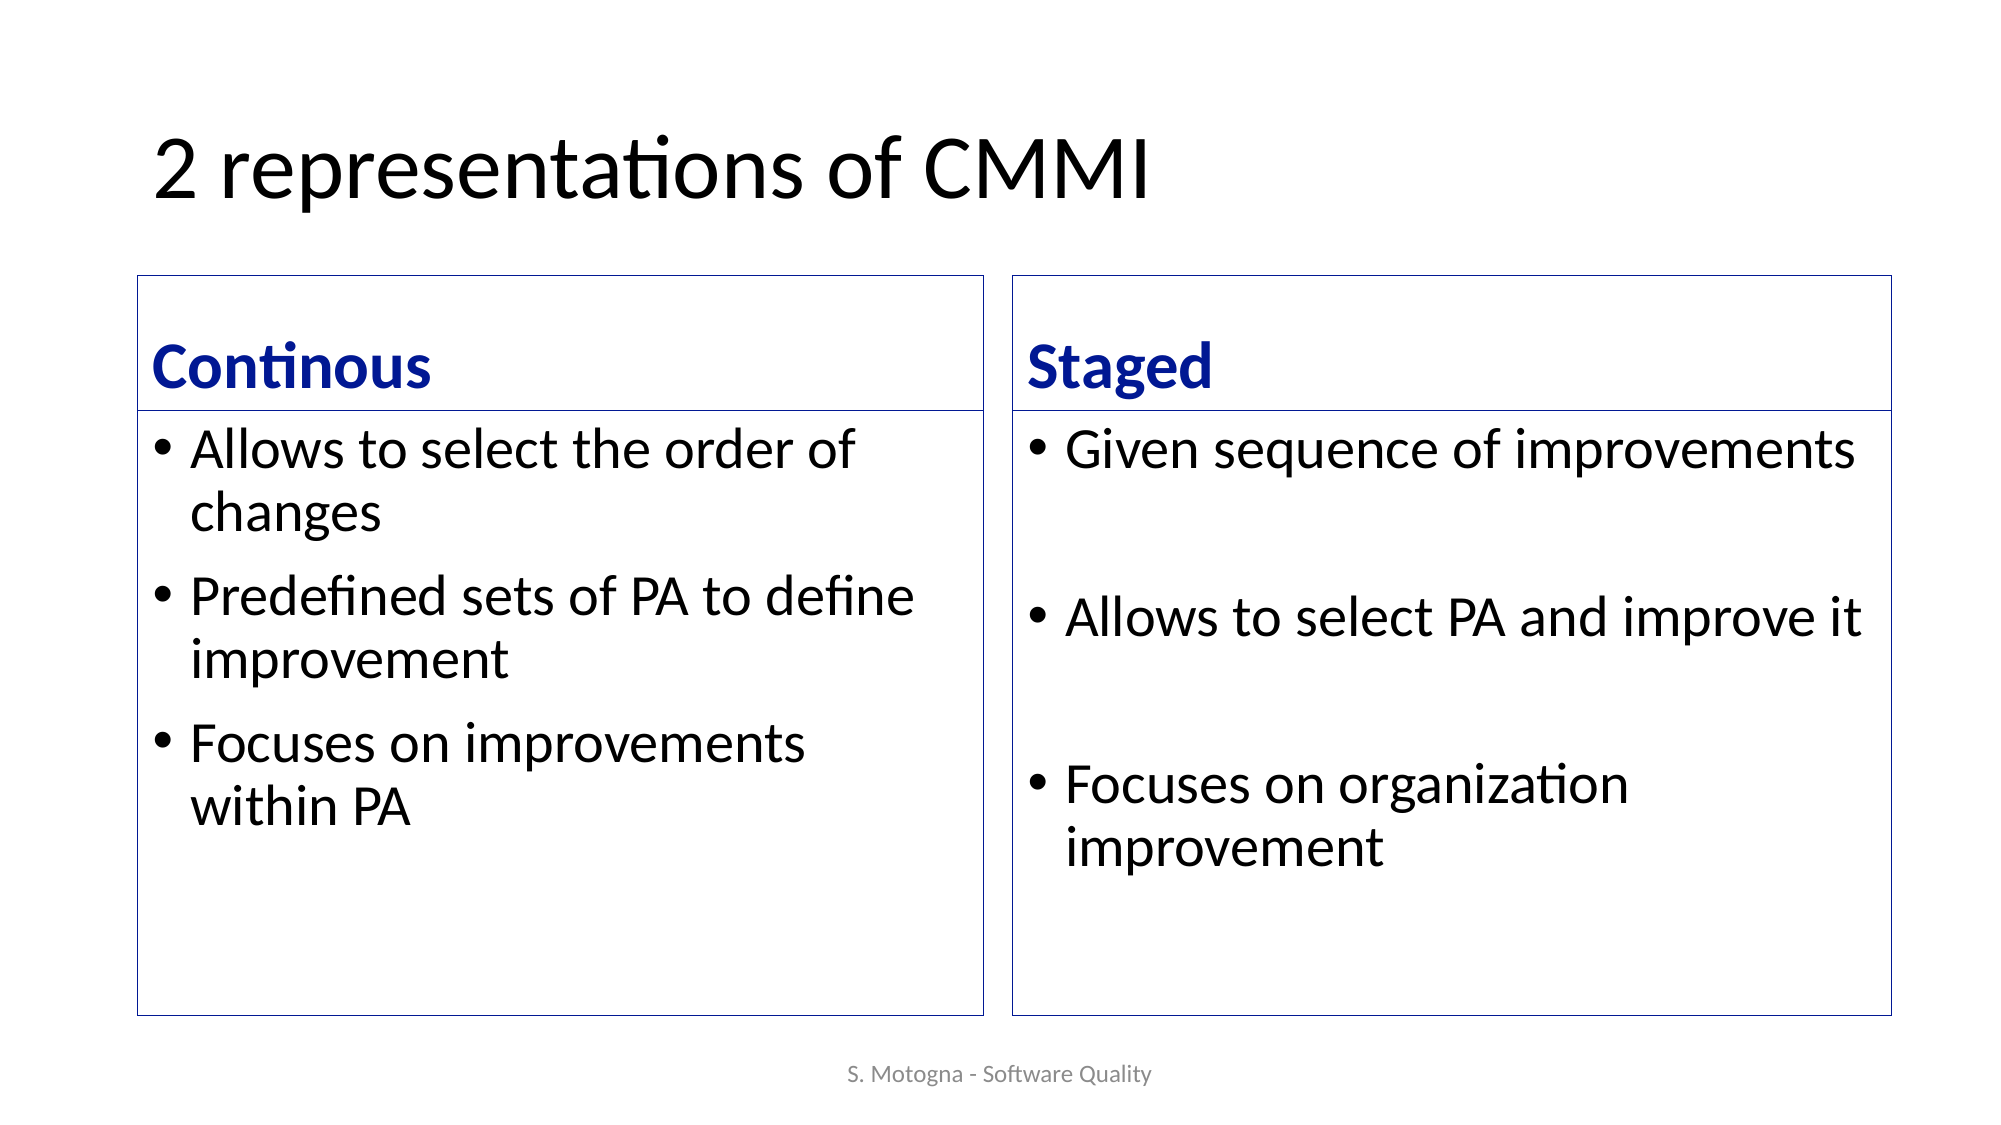

# 2 representations of CMMI
Continous
Staged
Allows to select the order of changes
Predefined sets of PA to define improvement
Focuses on improvements within PA
Given sequence of improvements

Allows to select PA and improve it

Focuses on organization improvement
S. Motogna - Software Quality